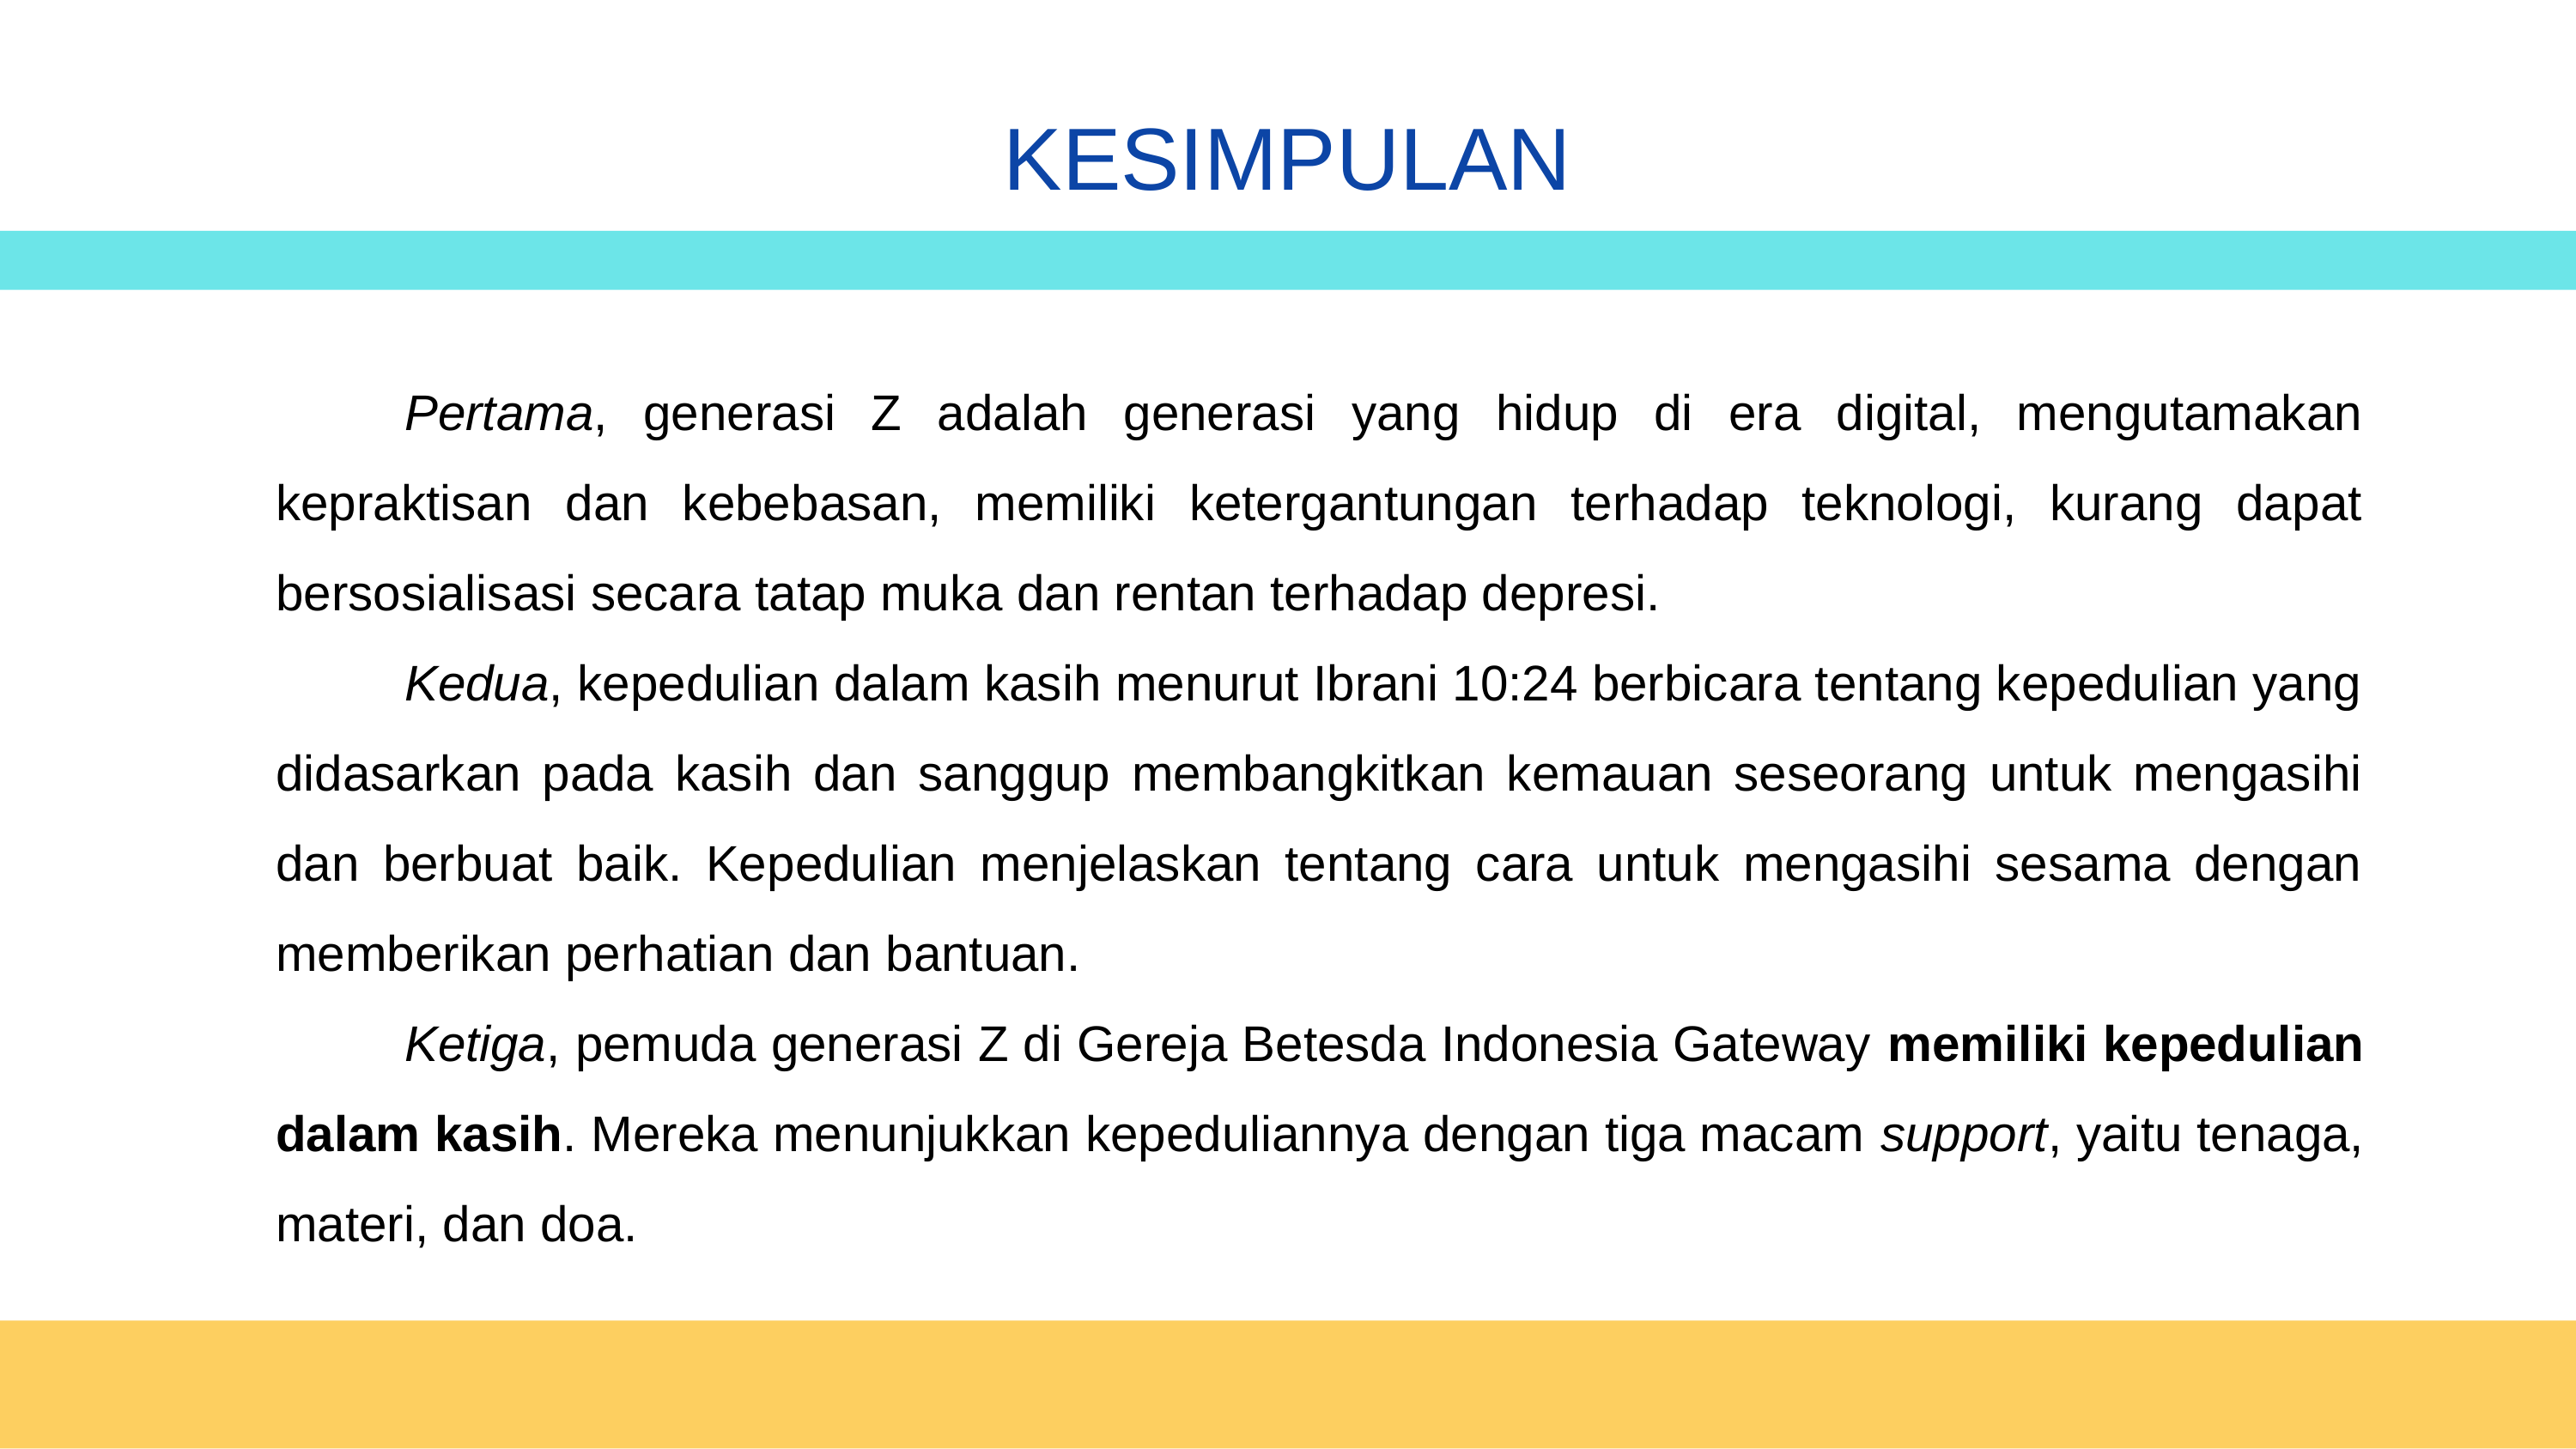

KESIMPULAN

Pertama, generasi Z adalah generasi yang hidup di era digital, mengutamakan kepraktisan dan kebebasan, memiliki ketergantungan terhadap teknologi, kurang dapat bersosialisasi secara tatap muka dan rentan terhadap depresi.
Kedua, kepedulian dalam kasih menurut Ibrani 10:24 berbicara tentang kepedulian yang didasarkan pada kasih dan sanggup membangkitkan kemauan seseorang untuk mengasihi dan berbuat baik. Kepedulian menjelaskan tentang cara untuk mengasihi sesama dengan memberikan perhatian dan bantuan.
Ketiga, pemuda generasi Z di Gereja Betesda Indonesia Gateway memiliki kepedulian dalam kasih. Mereka menunjukkan kepeduliannya dengan tiga macam support, yaitu tenaga, materi, dan doa.